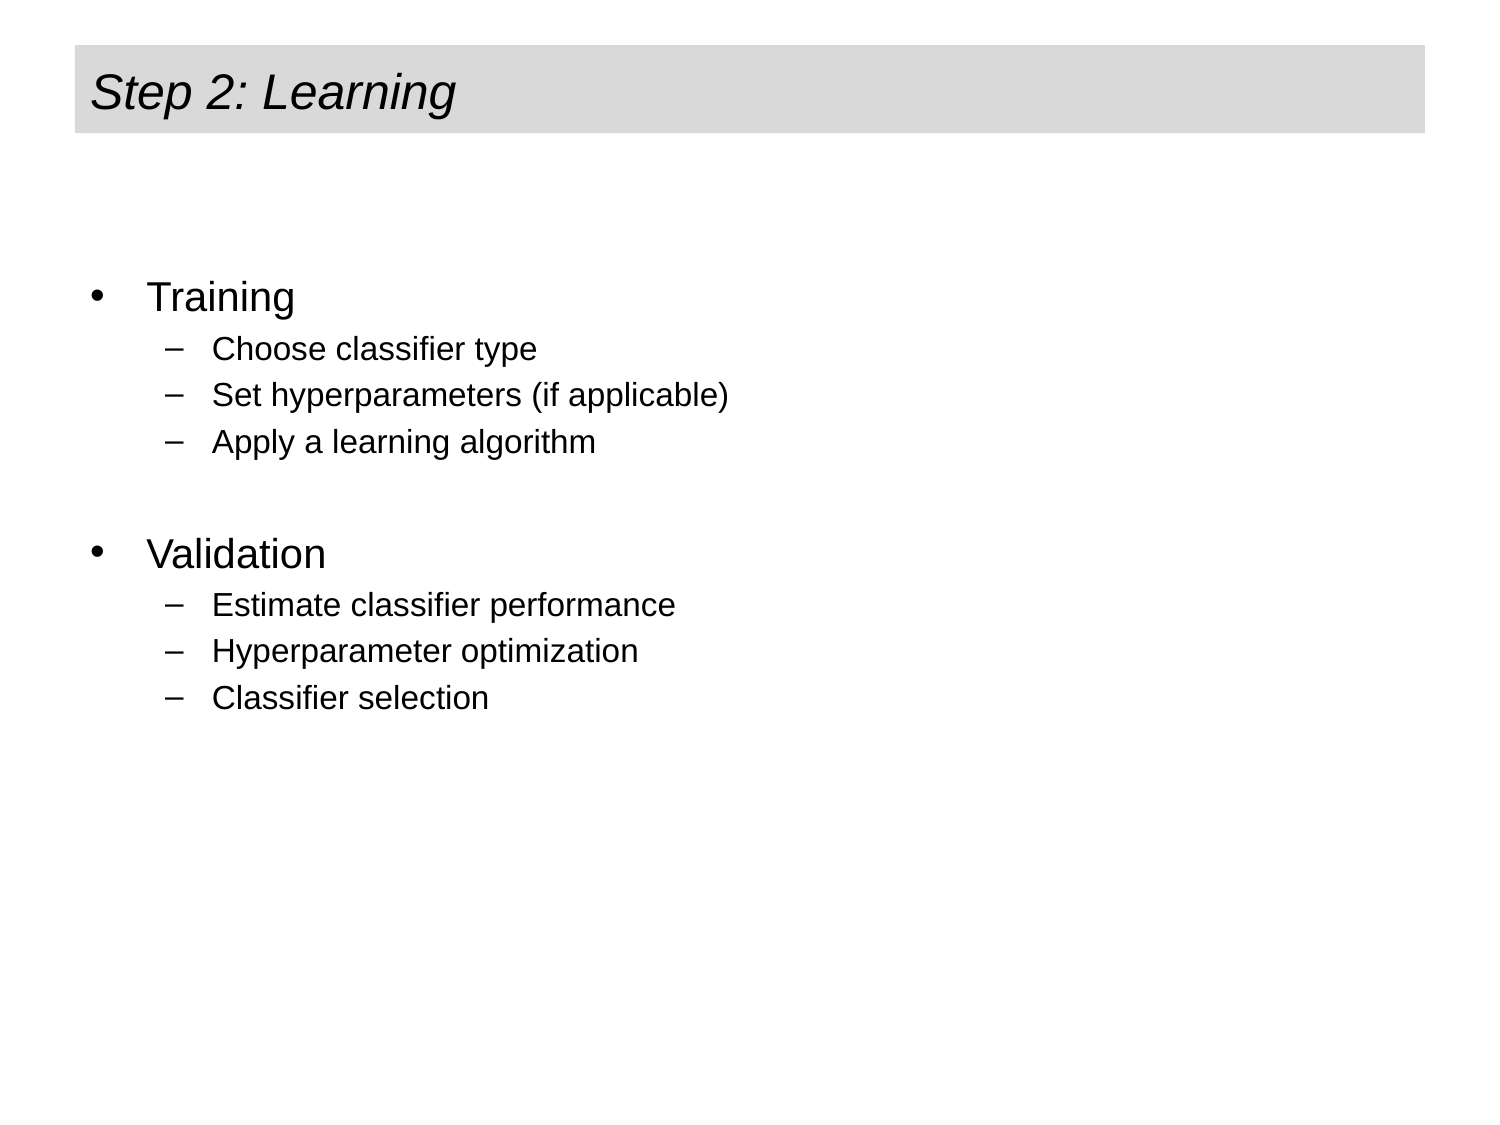

Step 2: Learning
Training
Choose classifier type
Set hyperparameters (if applicable)
Apply a learning algorithm

Validation
Estimate classifier performance
Hyperparameter optimization
Classifier selection